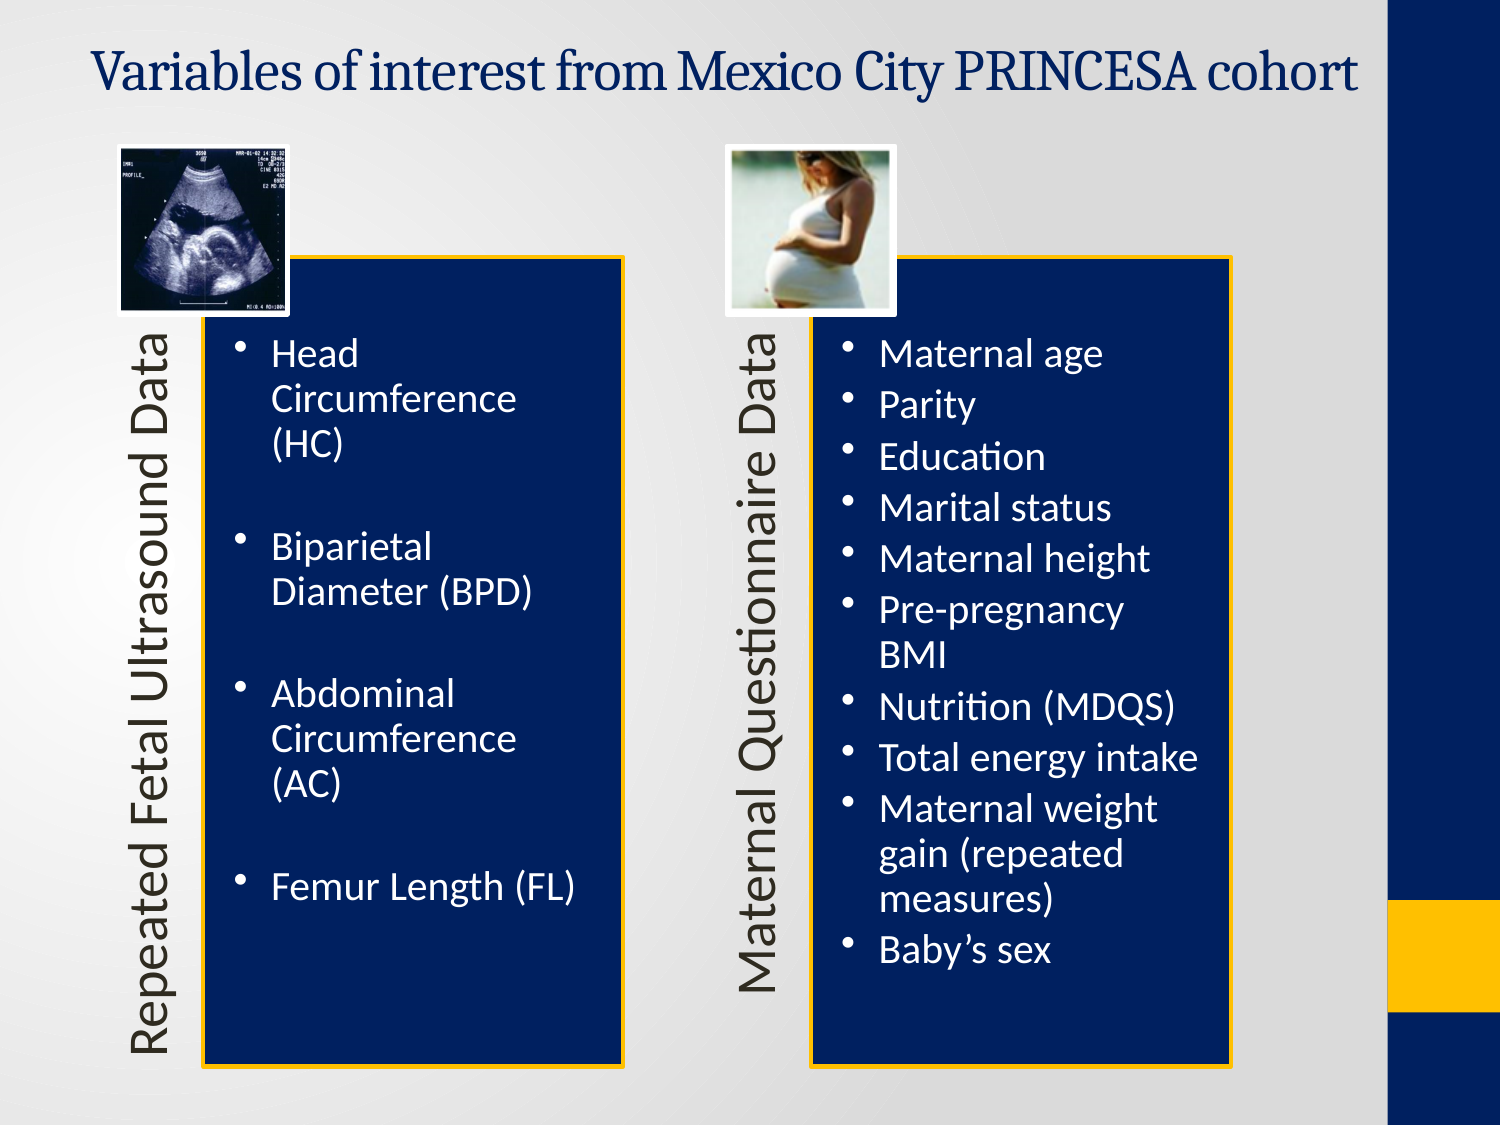

Variables of interest from Mexico City PRINCESA cohort
Repeated Fetal Ultrasound Data
Head Circumference (HC)

Biparietal Diameter (BPD)

Abdominal Circumference (AC)

Femur Length (FL)
Maternal Questionnaire Data
Maternal age
Parity
Education
Marital status
Maternal height
Pre-pregnancy BMI
Nutrition (MDQS)
Total energy intake
Maternal weight gain (repeated measures)
Baby’s sex